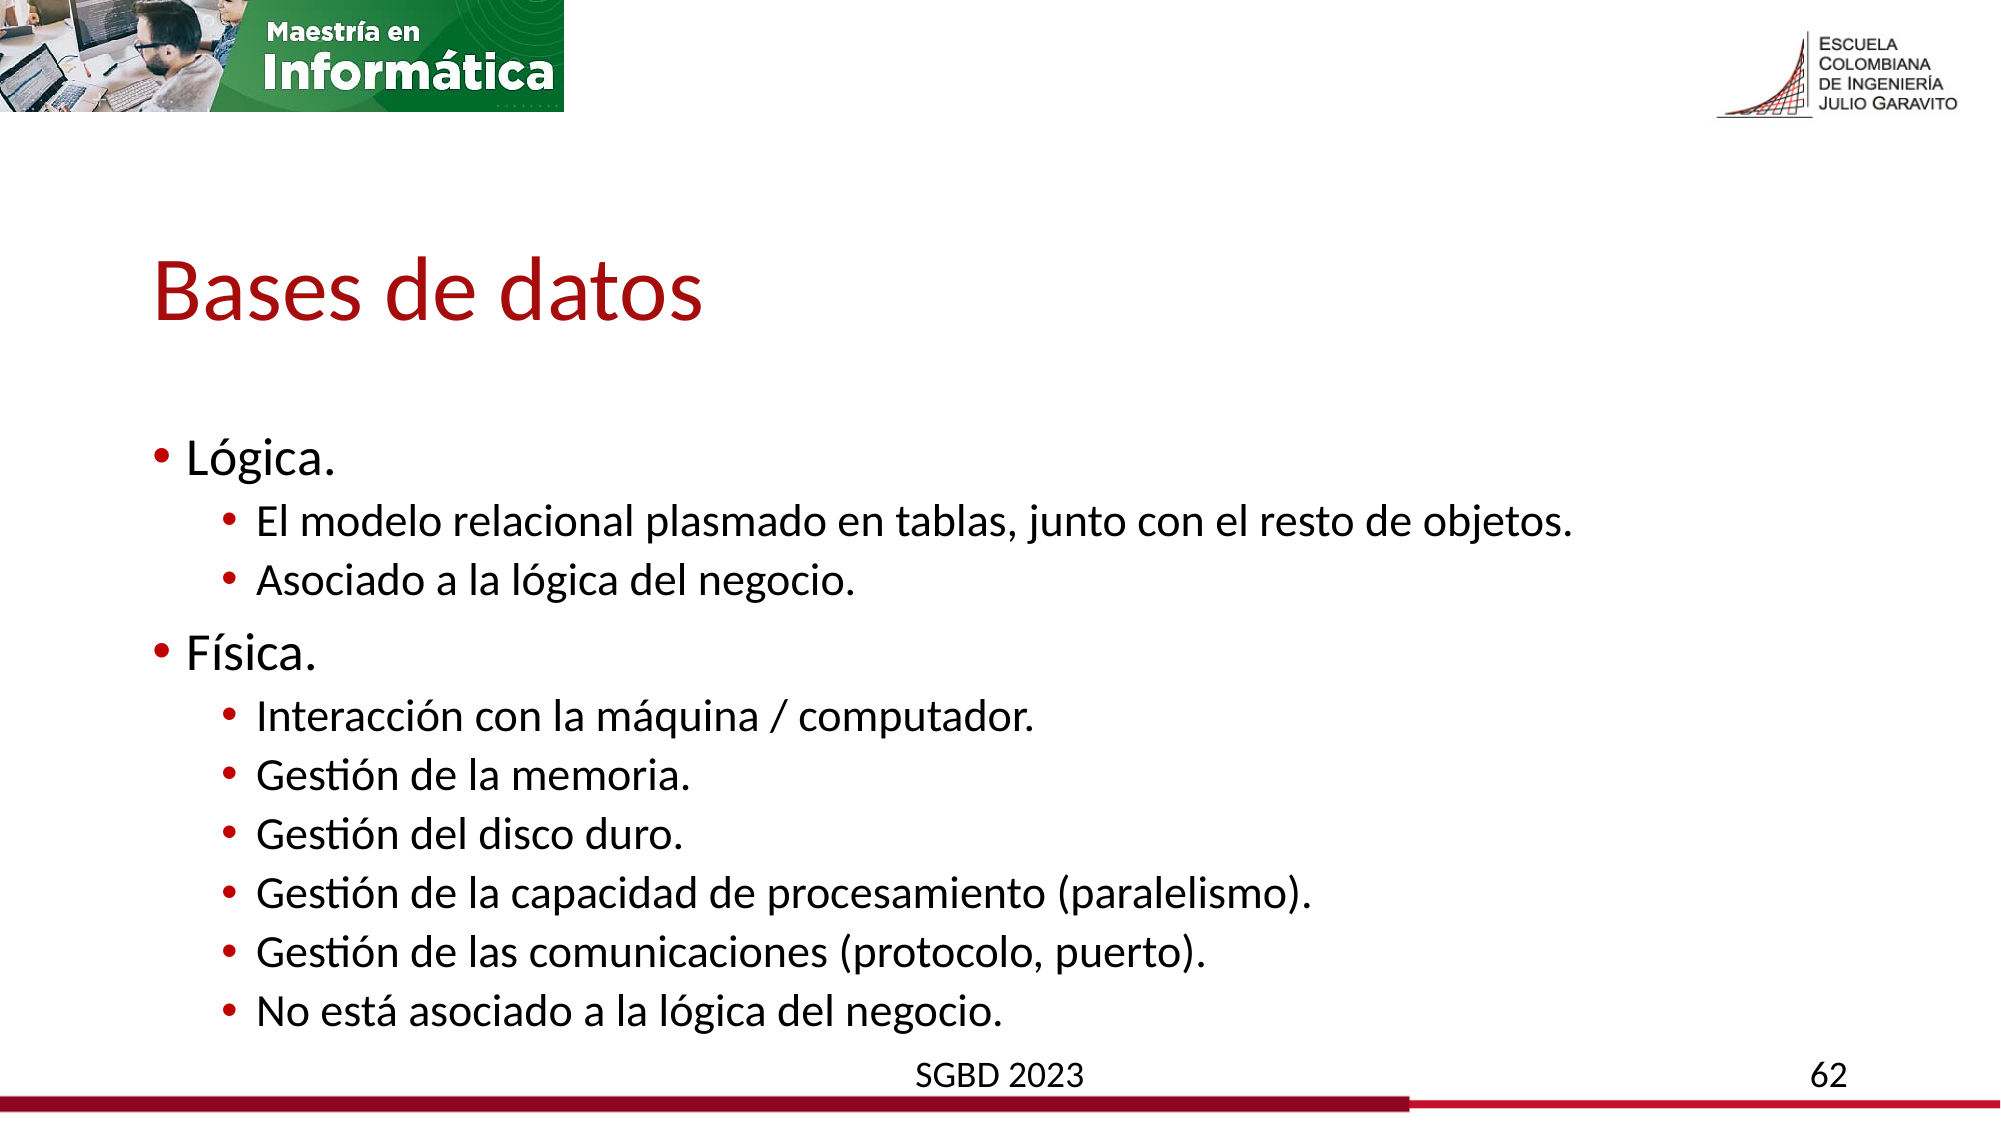

# Bases de datos
Lógica.
El modelo relacional plasmado en tablas, junto con el resto de objetos.
Asociado a la lógica del negocio.
Física.
Interacción con la máquina / computador.
Gestión de la memoria.
Gestión del disco duro.
Gestión de la capacidad de procesamiento (paralelismo).
Gestión de las comunicaciones (protocolo, puerto).
No está asociado a la lógica del negocio.
SGBD 2023
62